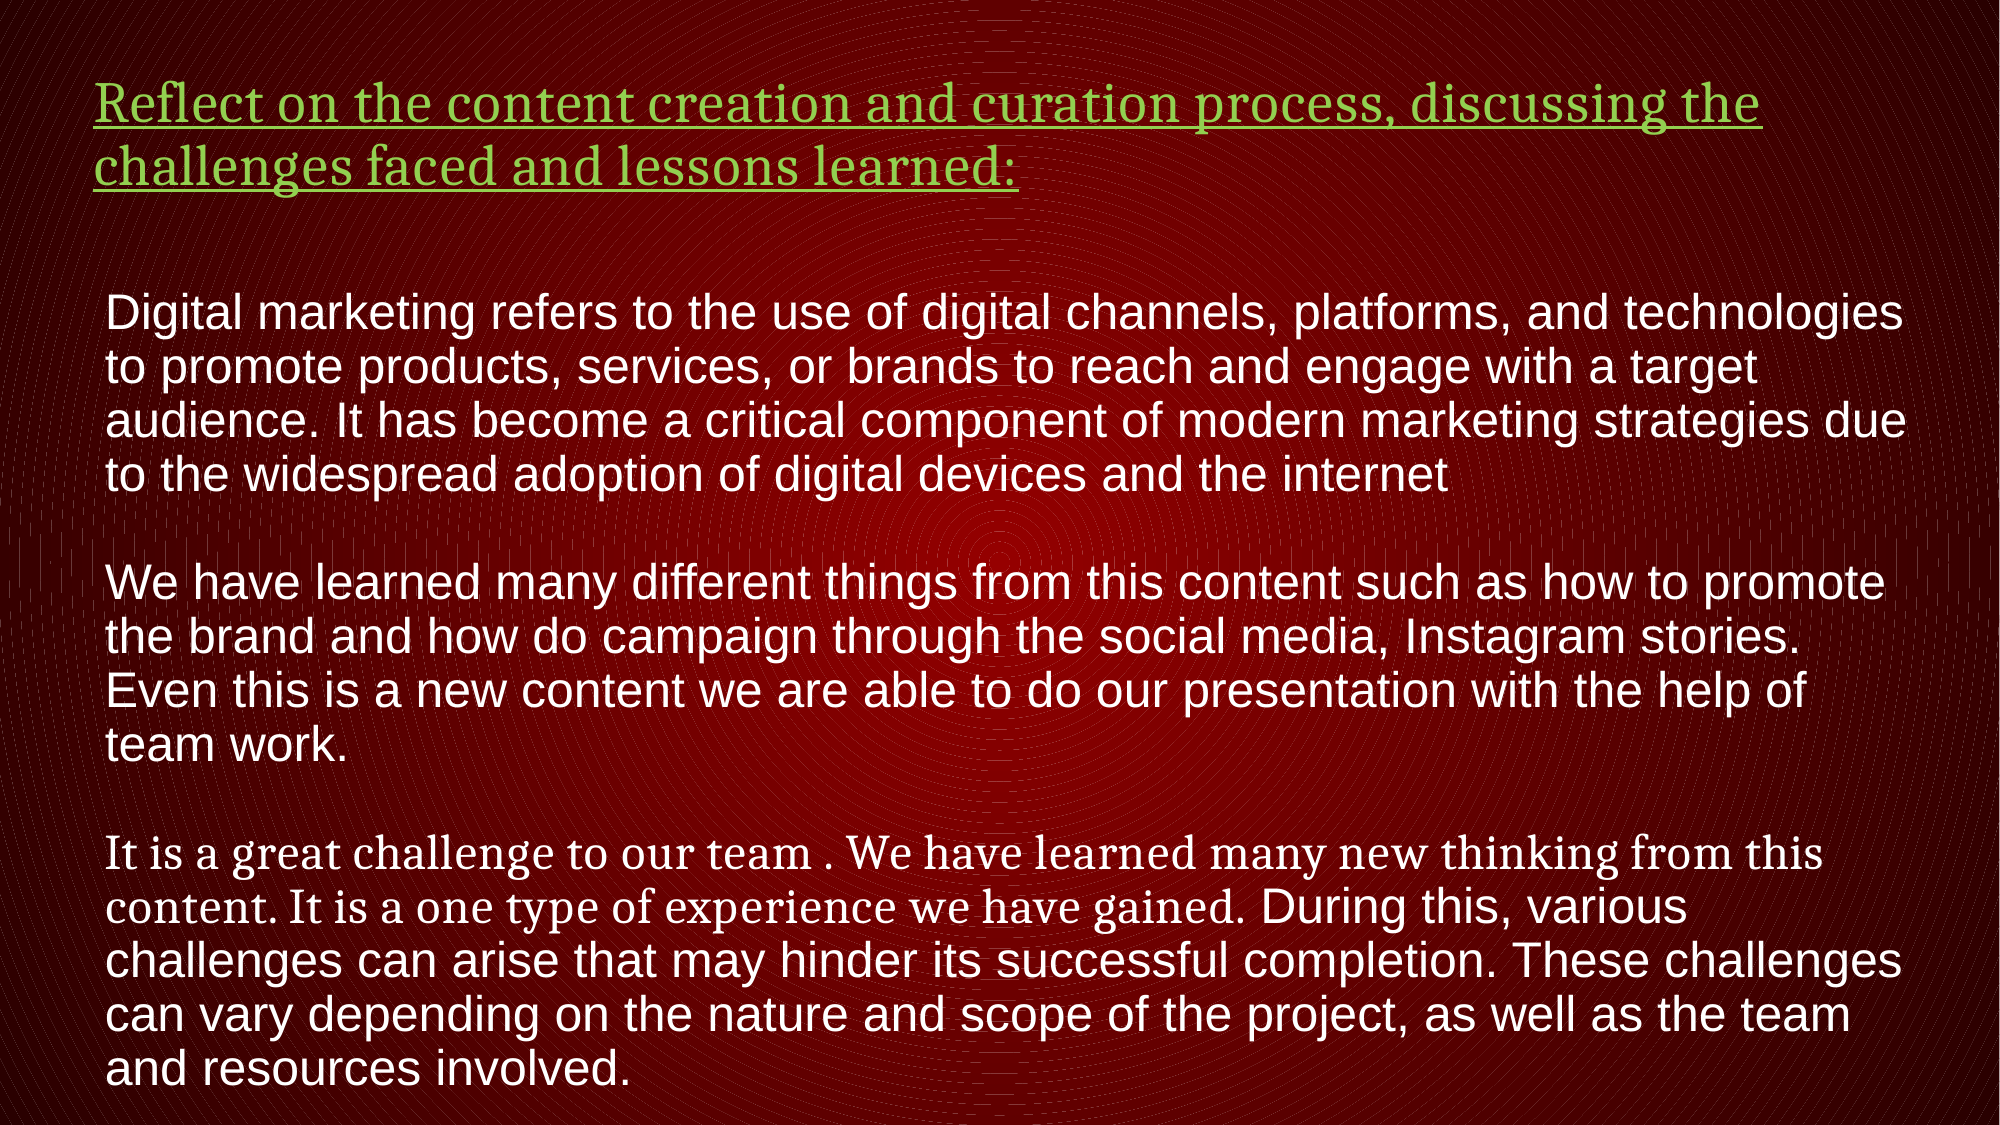

Reflect on the content creation and curation process, discussing the challenges faced and lessons learned:
Digital marketing refers to the use of digital channels, platforms, and technologies to promote products, services, or brands to reach and engage with a target audience. It has become a critical component of modern marketing strategies due to the widespread adoption of digital devices and the internet

We have learned many different things from this content such as how to promote the brand and how do campaign through the social media, Instagram stories. Even this is a new content we are able to do our presentation with the help of team work.

It is a great challenge to our team . We have learned many new thinking from this content. It is a one type of experience we have gained. During this, various challenges can arise that may hinder its successful completion. These challenges can vary depending on the nature and scope of the project, as well as the team and resources involved.